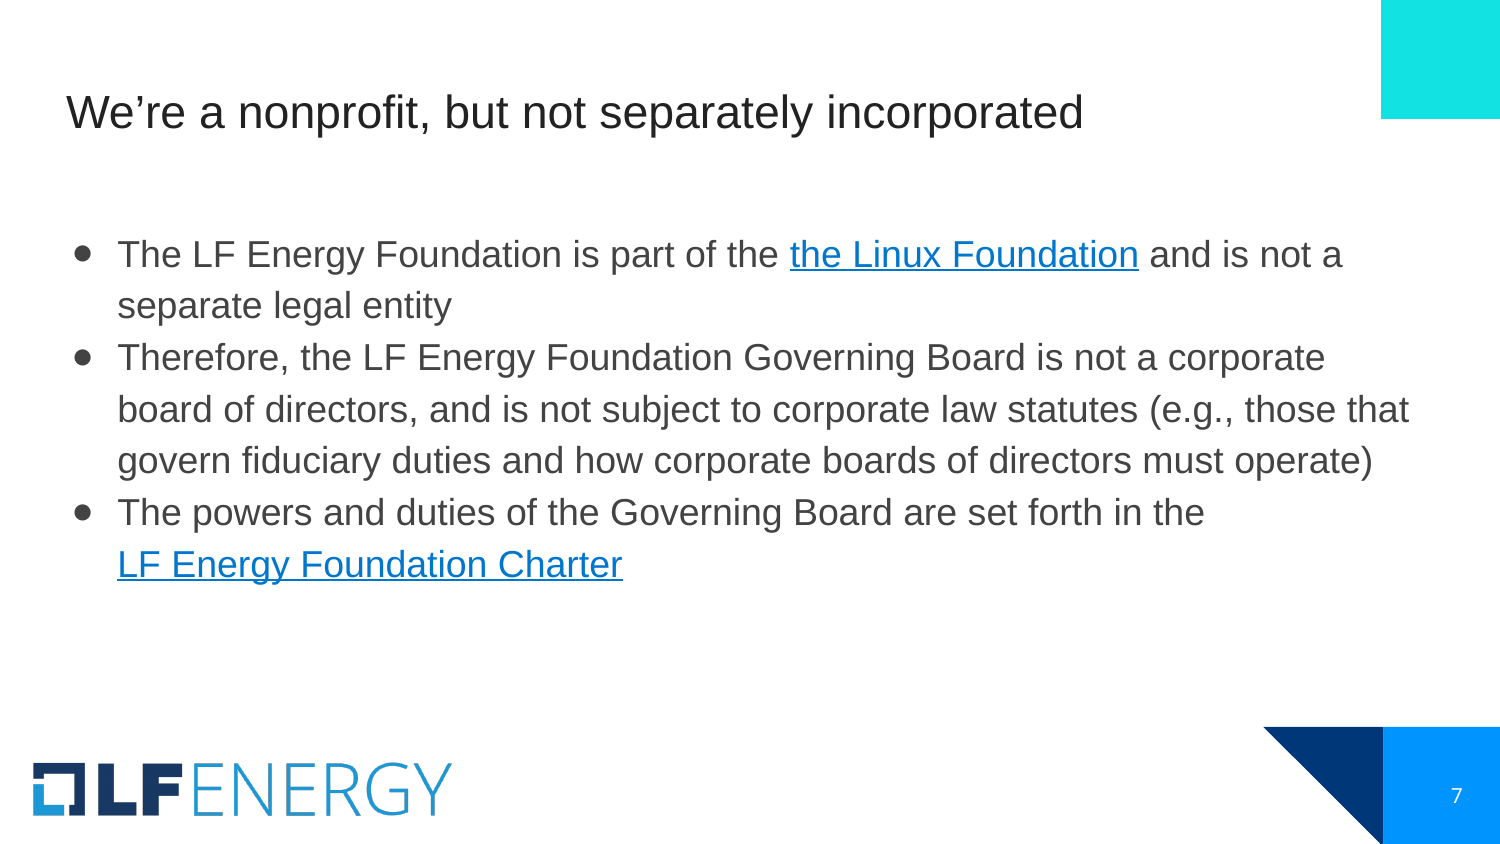

# We’re a nonprofit, but not separately incorporated
The LF Energy Foundation is part of the the Linux Foundation and is not a separate legal entity
Therefore, the LF Energy Foundation Governing Board is not a corporate board of directors, and is not subject to corporate law statutes (e.g., those that govern fiduciary duties and how corporate boards of directors must operate)
The powers and duties of the Governing Board are set forth in the LF Energy Foundation Charter
7